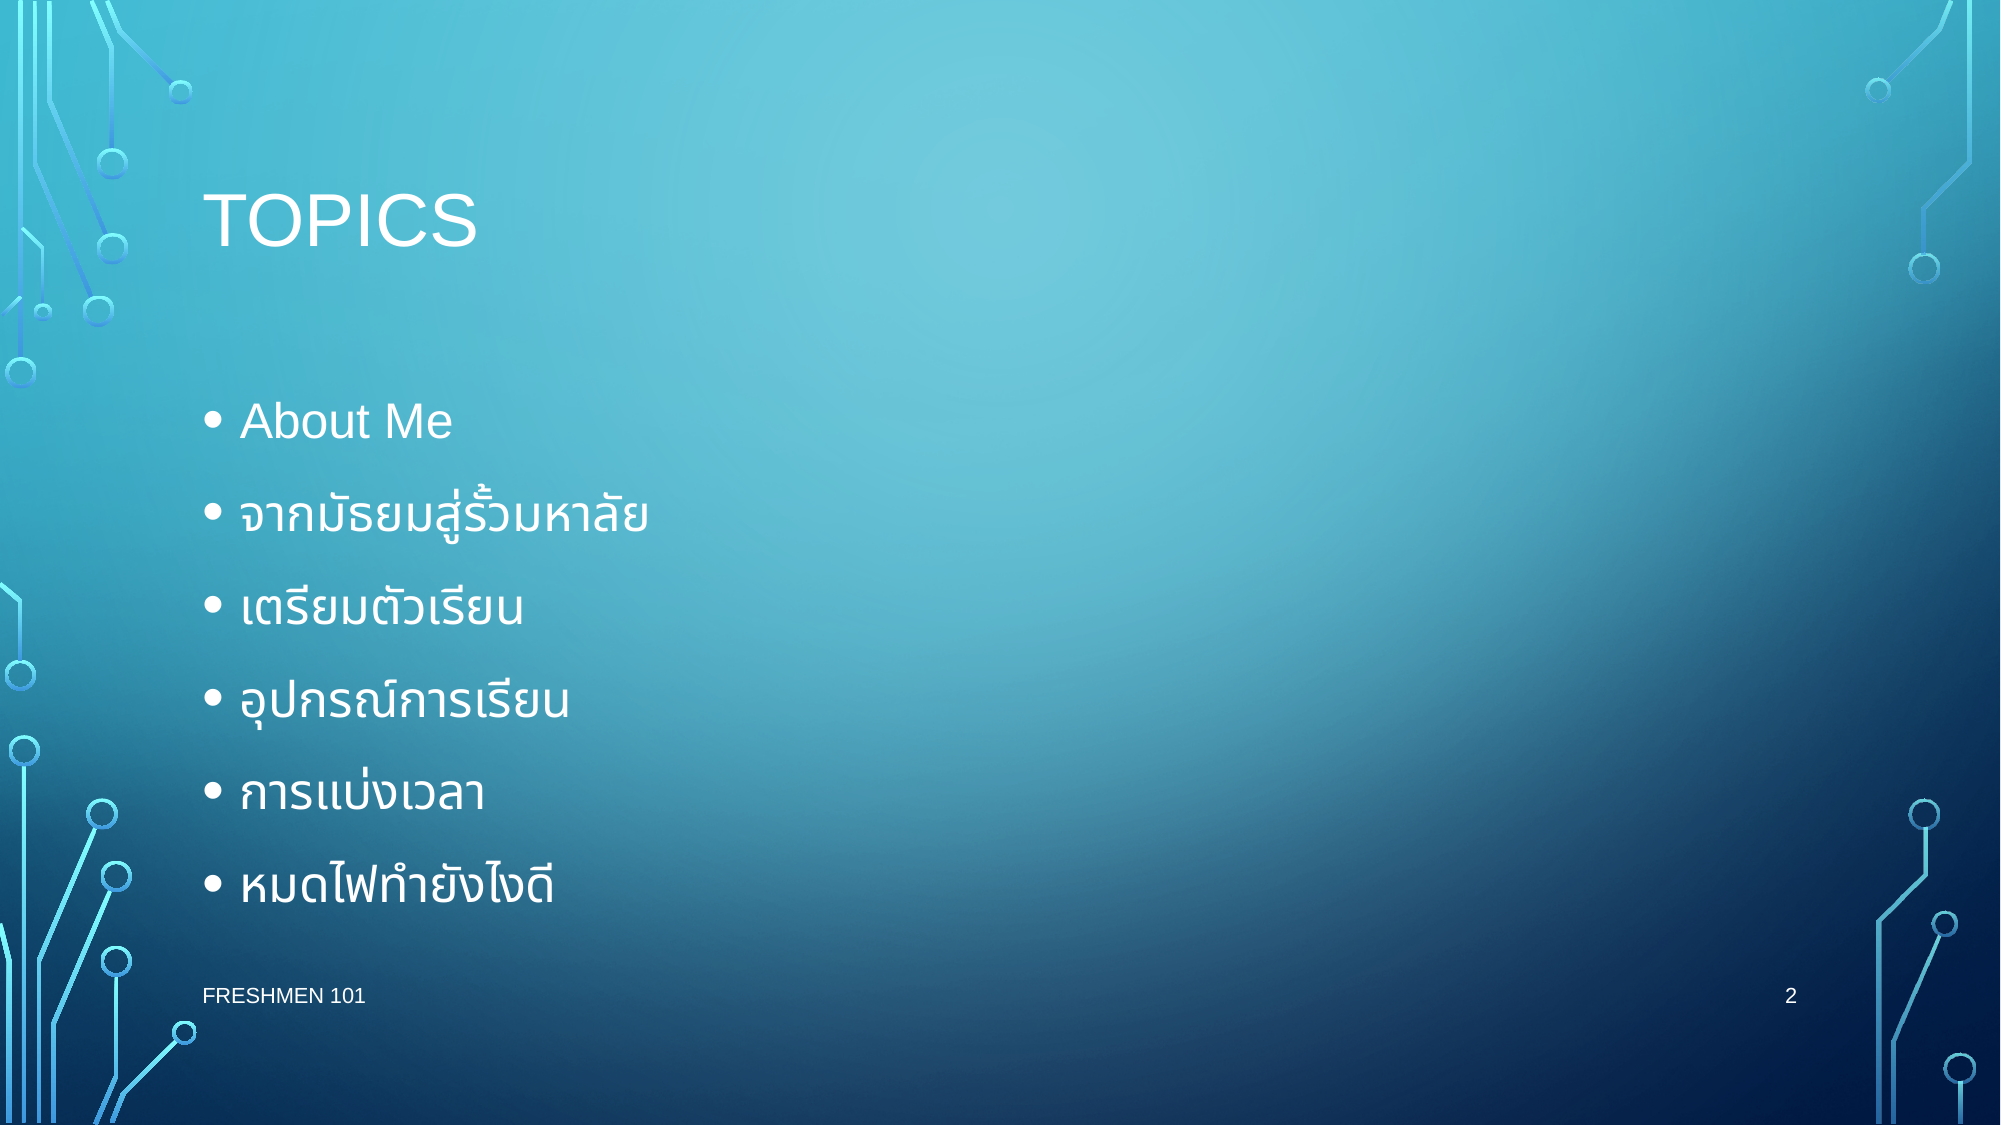

# Topics
About Me
จากมัธยมสู่รั้วมหาลัย
เตรียมตัวเรียน
อุปกรณ์การเรียน
การแบ่งเวลา
หมดไฟทำยังไงดี
2
Freshmen 101